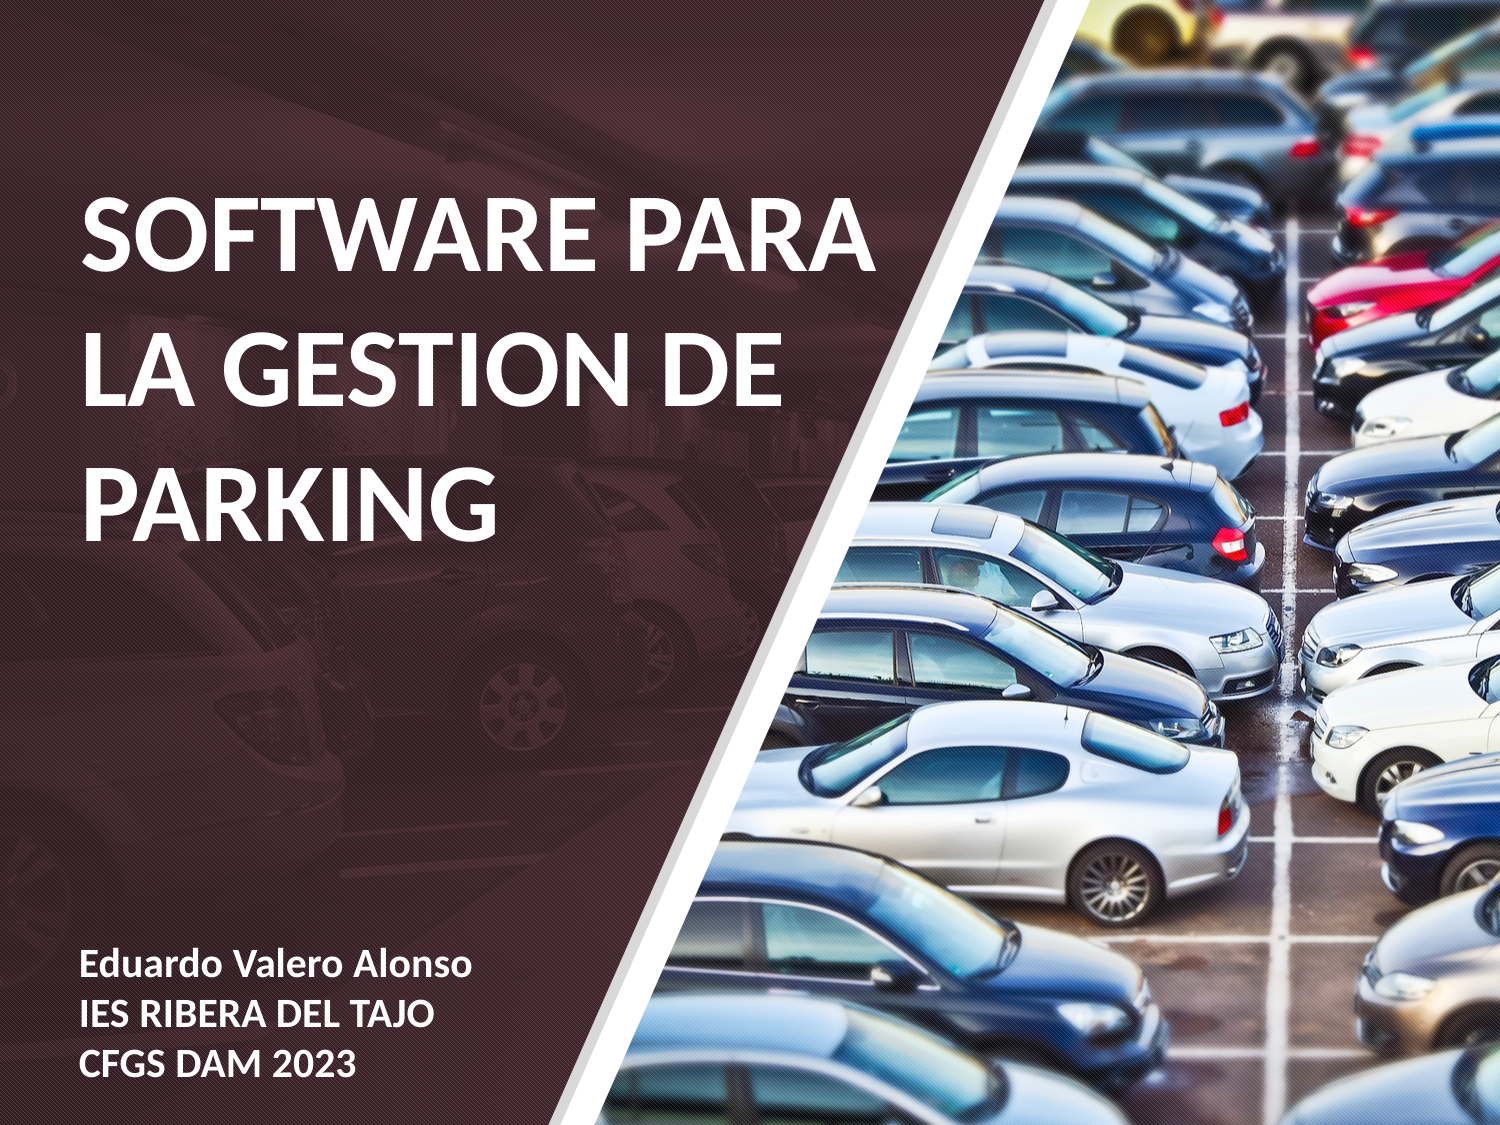

# SOFTWARE PARA LA GESTION DE PARKING
Eduardo Valero Alonso
IES RIBERA DEL TAJO
CFGS DAM 2023